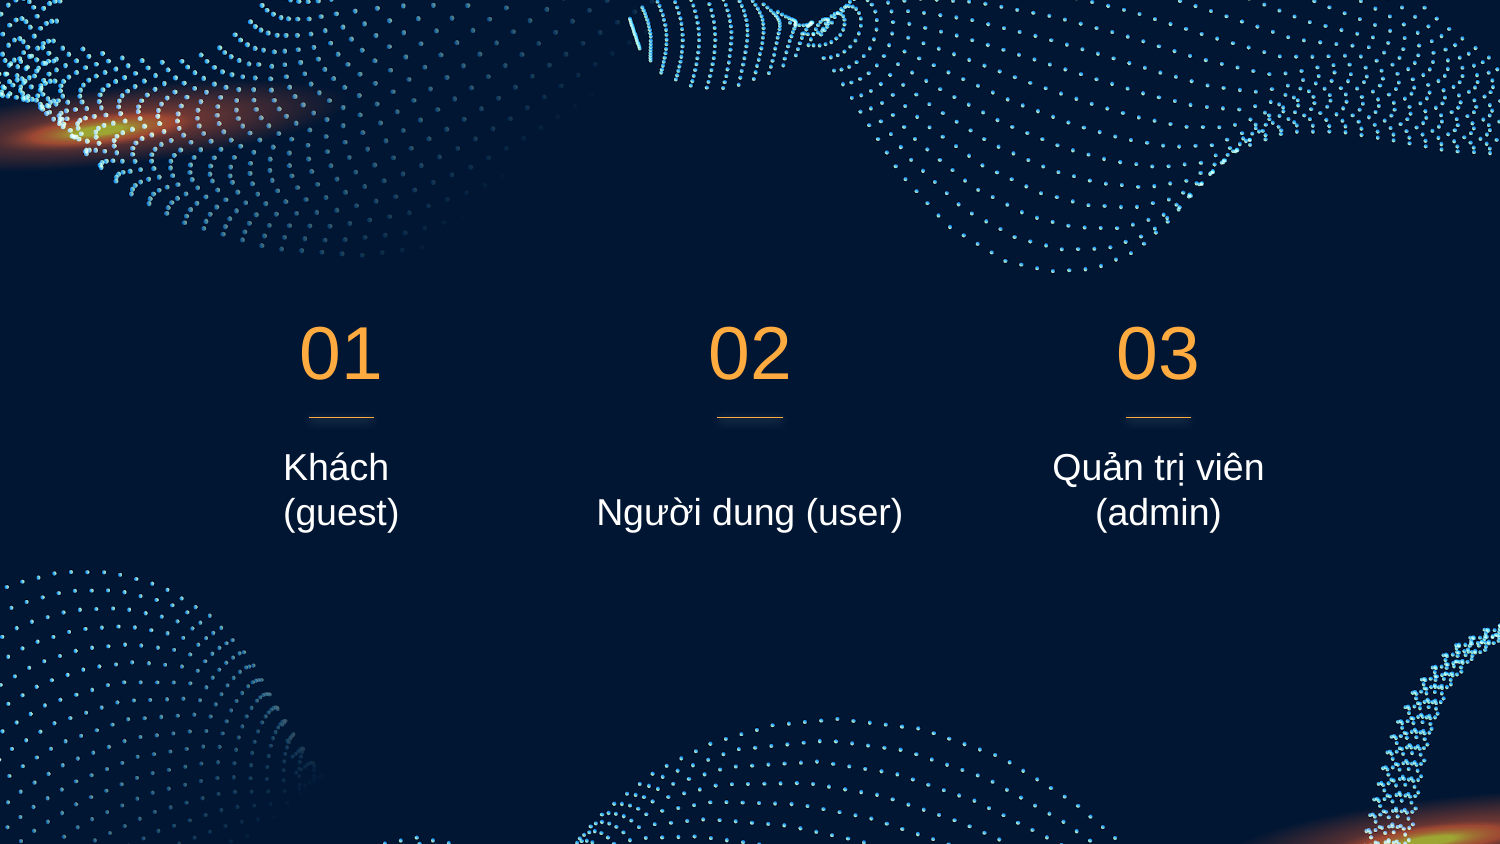

01
02
03
# Người dung (user)
Khách
(guest)
Quản trị viên
(admin)